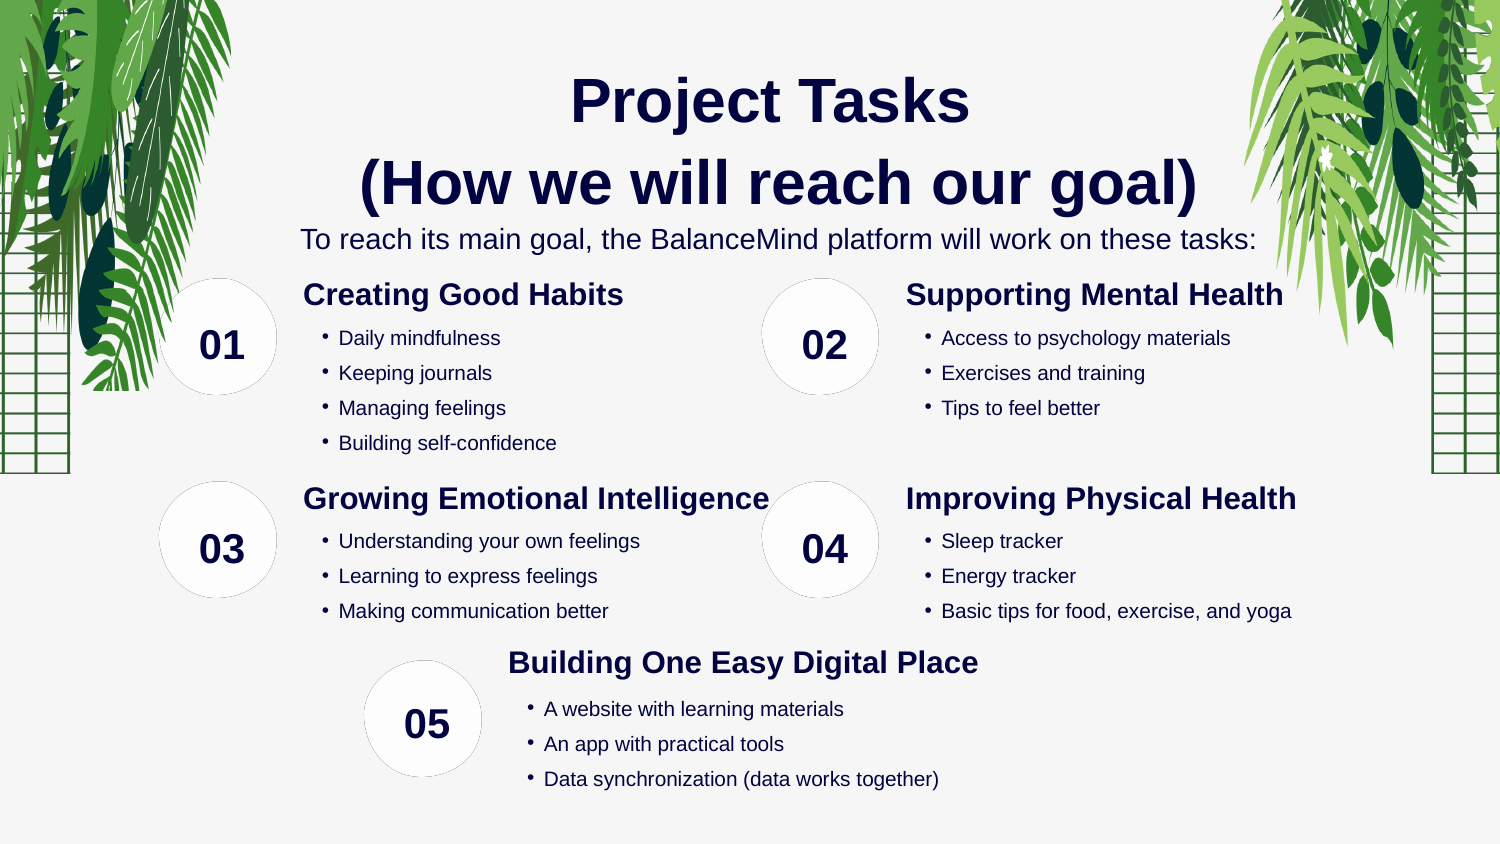

Project Tasks
(How we will reach our goal)
To reach its main goal, the BalanceMind platform will work on these tasks:
Creating Good Habits
Supporting Mental Health

01
02
Daily mindfulness
Keeping journals
Managing feelings
Building self-confidence

Access to psychology materials
Exercises and training
Tips to feel better

Growing Emotional Intelligence
Improving Physical Health

03
04
Understanding your own feelings
Learning to express feelings
Making communication better

Sleep tracker
Energy tracker
Basic tips for food, exercise, and yoga

Building One Easy Digital Place

A website with learning materials
An app with practical tools
Data synchronization (data works together)

05